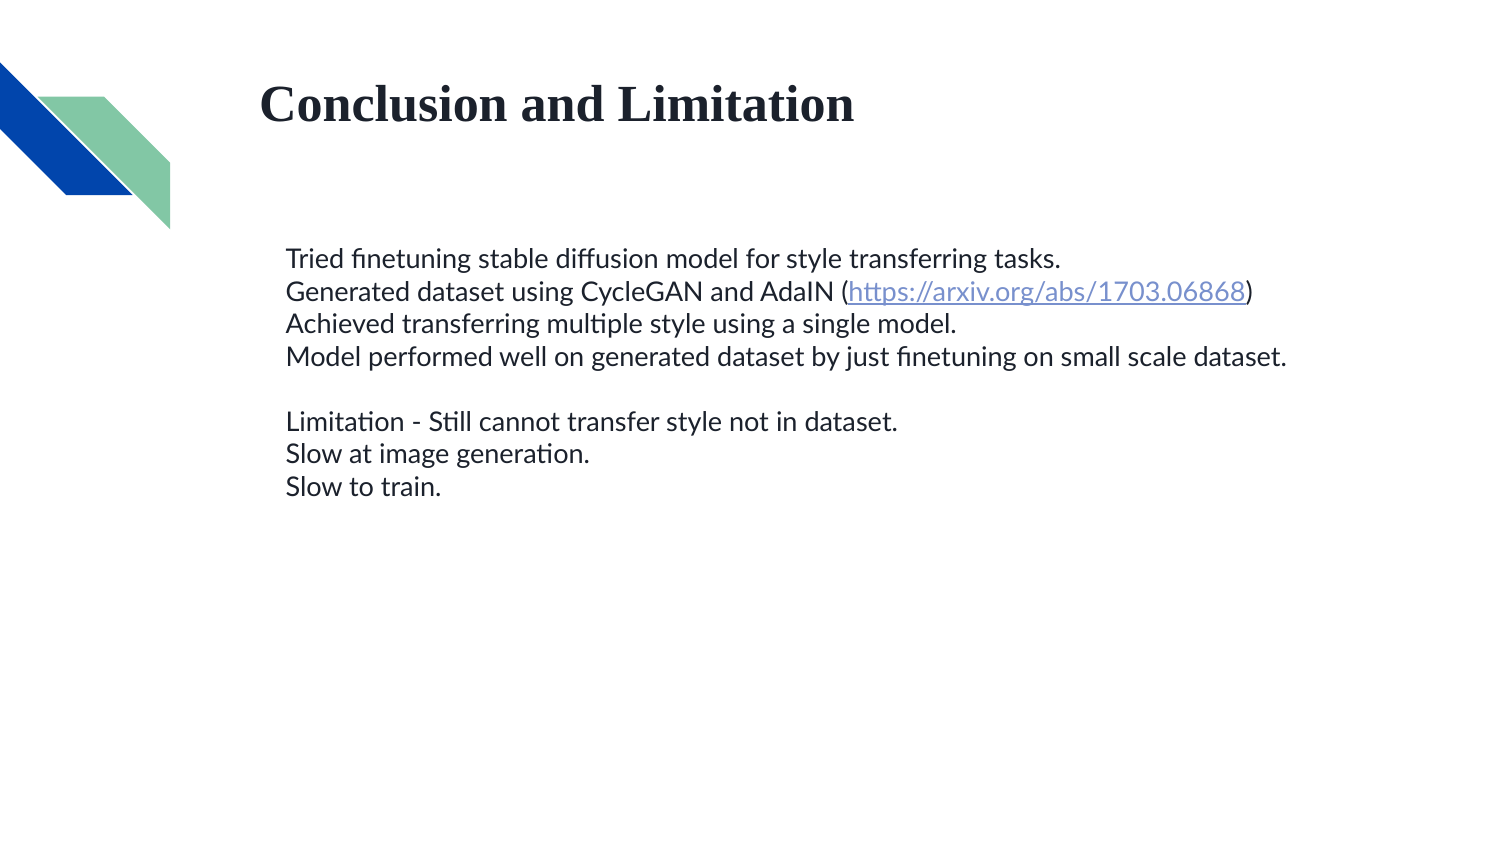

# Conclusion and Limitation
Tried finetuning stable diffusion model for style transferring tasks.
Generated dataset using CycleGAN and AdaIN (https://arxiv.org/abs/1703.06868)
Achieved transferring multiple style using a single model.
Model performed well on generated dataset by just finetuning on small scale dataset.

Limitation - Still cannot transfer style not in dataset.
Slow at image generation.
Slow to train.